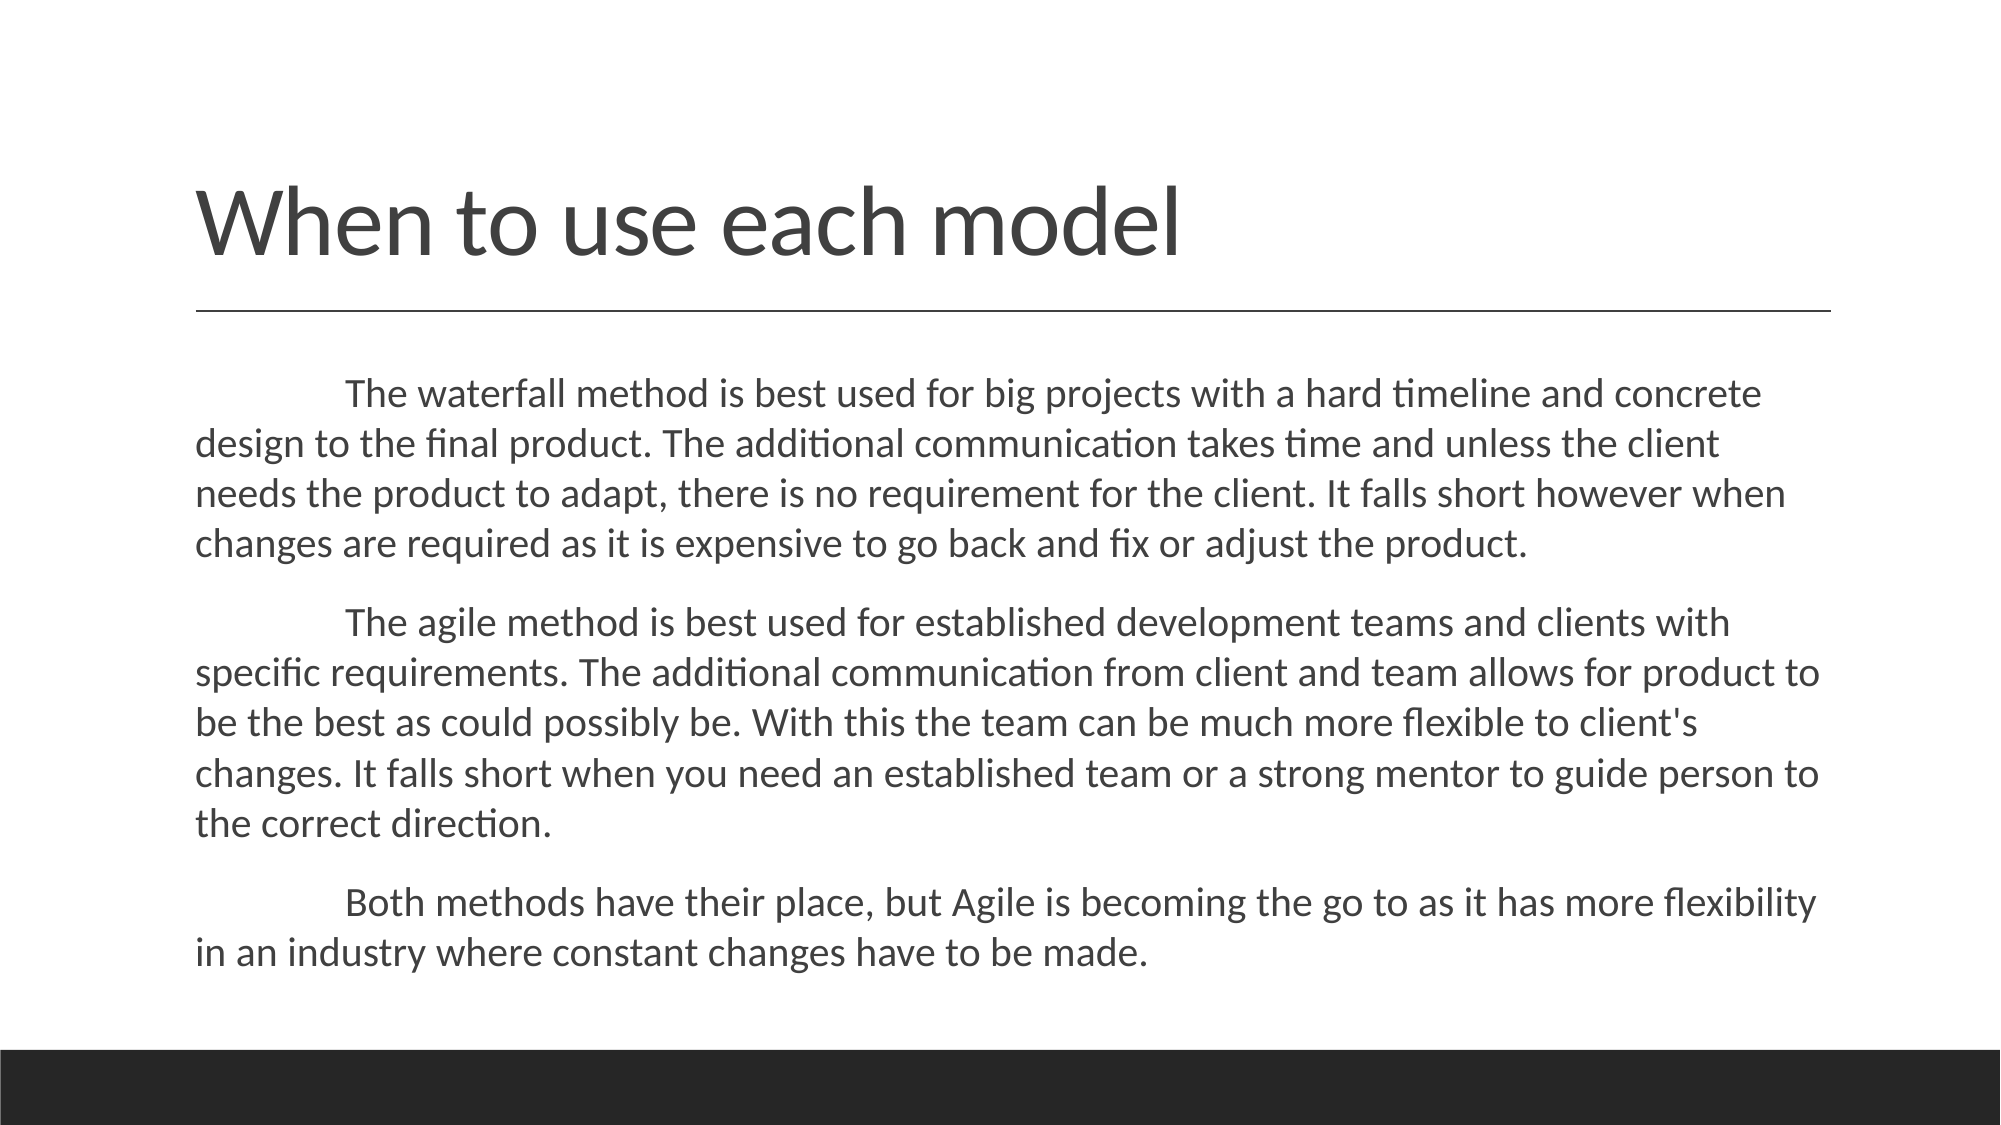

# When to use each model
	The waterfall method is best used for big projects with a hard timeline and concrete design to the final product. The additional communication takes time and unless the client needs the product to adapt, there is no requirement for the client. It falls short however when changes are required as it is expensive to go back and fix or adjust the product.
	The agile method is best used for established development teams and clients with specific requirements. The additional communication from client and team allows for product to be the best as could possibly be. With this the team can be much more flexible to client's changes. It falls short when you need an established team or a strong mentor to guide person to the correct direction.
	Both methods have their place, but Agile is becoming the go to as it has more flexibility in an industry where constant changes have to be made.